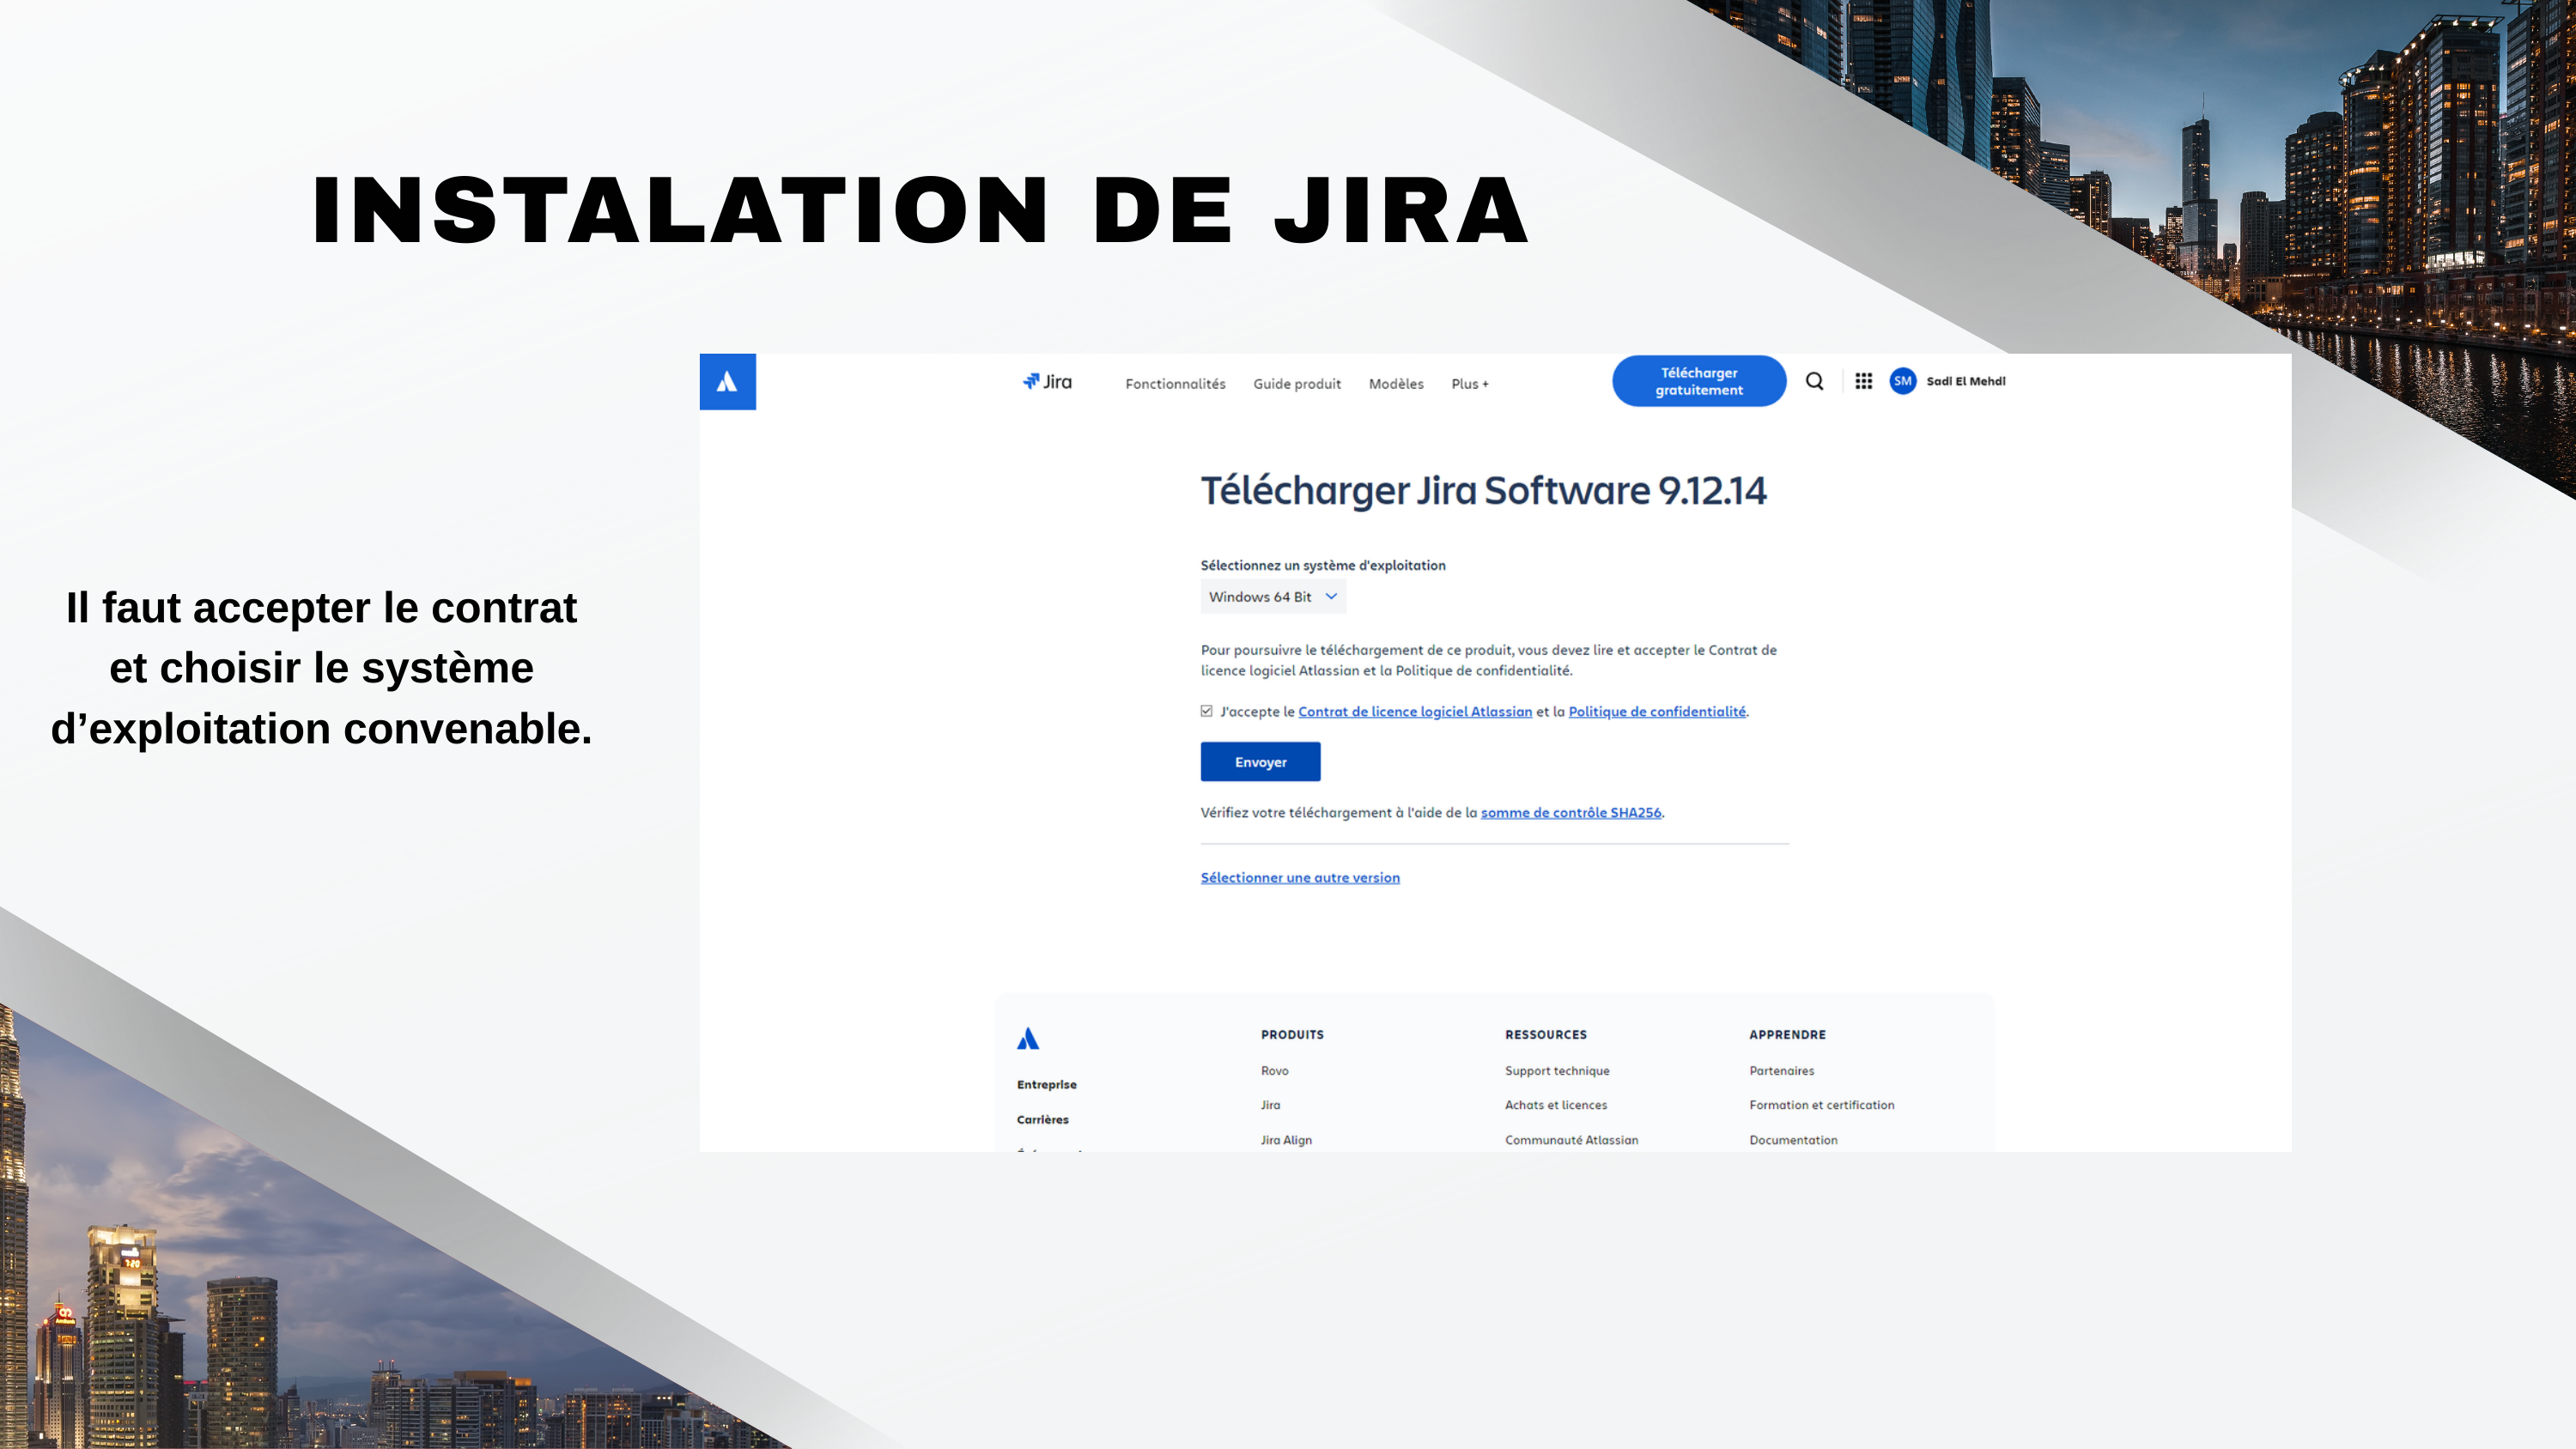

INSTALATION DE JIRA

Il faut accepter le contrat
et choisir le système d’exploitation convenable.